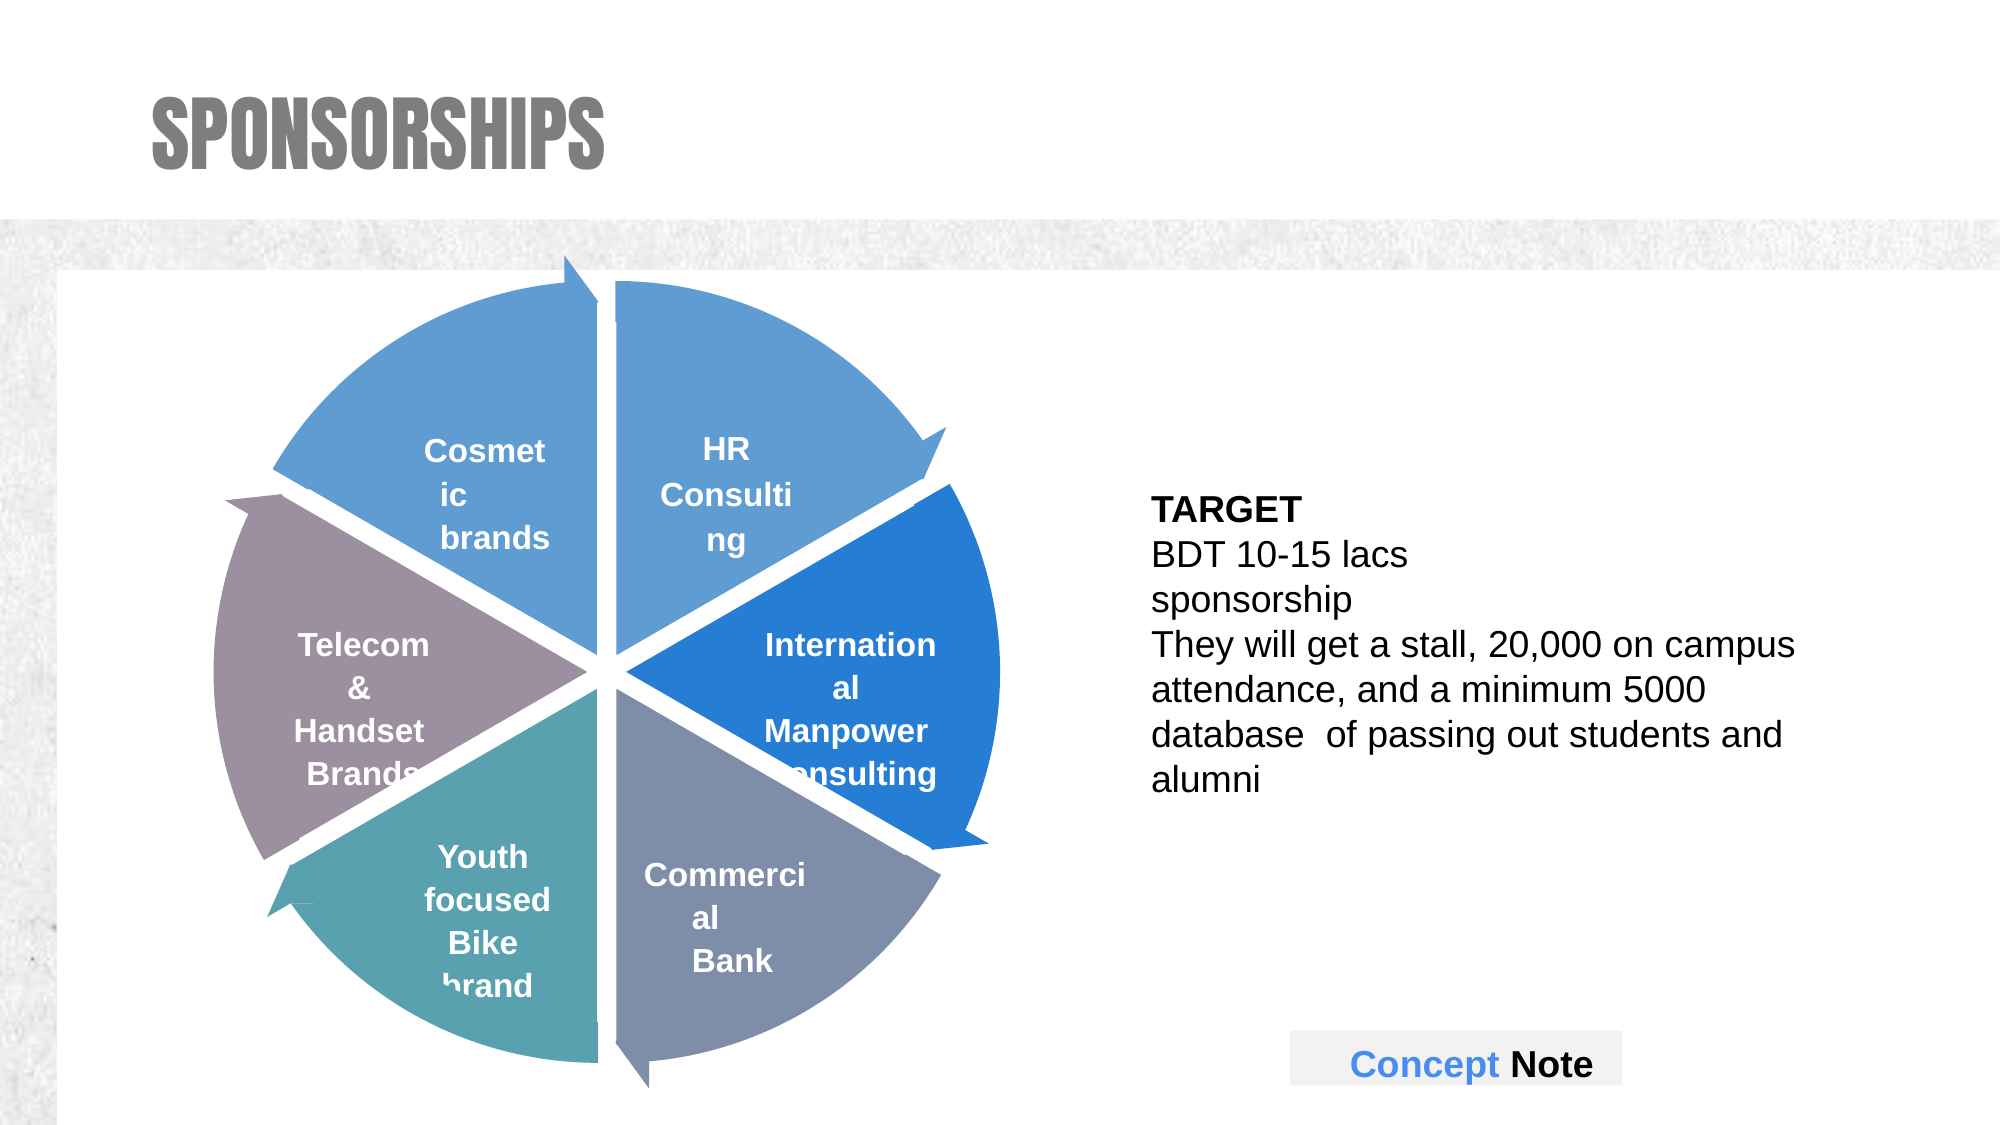

# SPONSORSHIPS

Cosmetic  brands
HR
Consulting
TARGET
BDT 10-15 lacs sponsorship

Telecom &  Handset  Brands
International  Manpower  Consulting
They will get a stall, 20,000 on campus  attendance, and a minimum 5000 database  of passing out students and alumni

Youth  focused Bike  brand
Commercial  Bank
Concept Note
ALPINE SKI